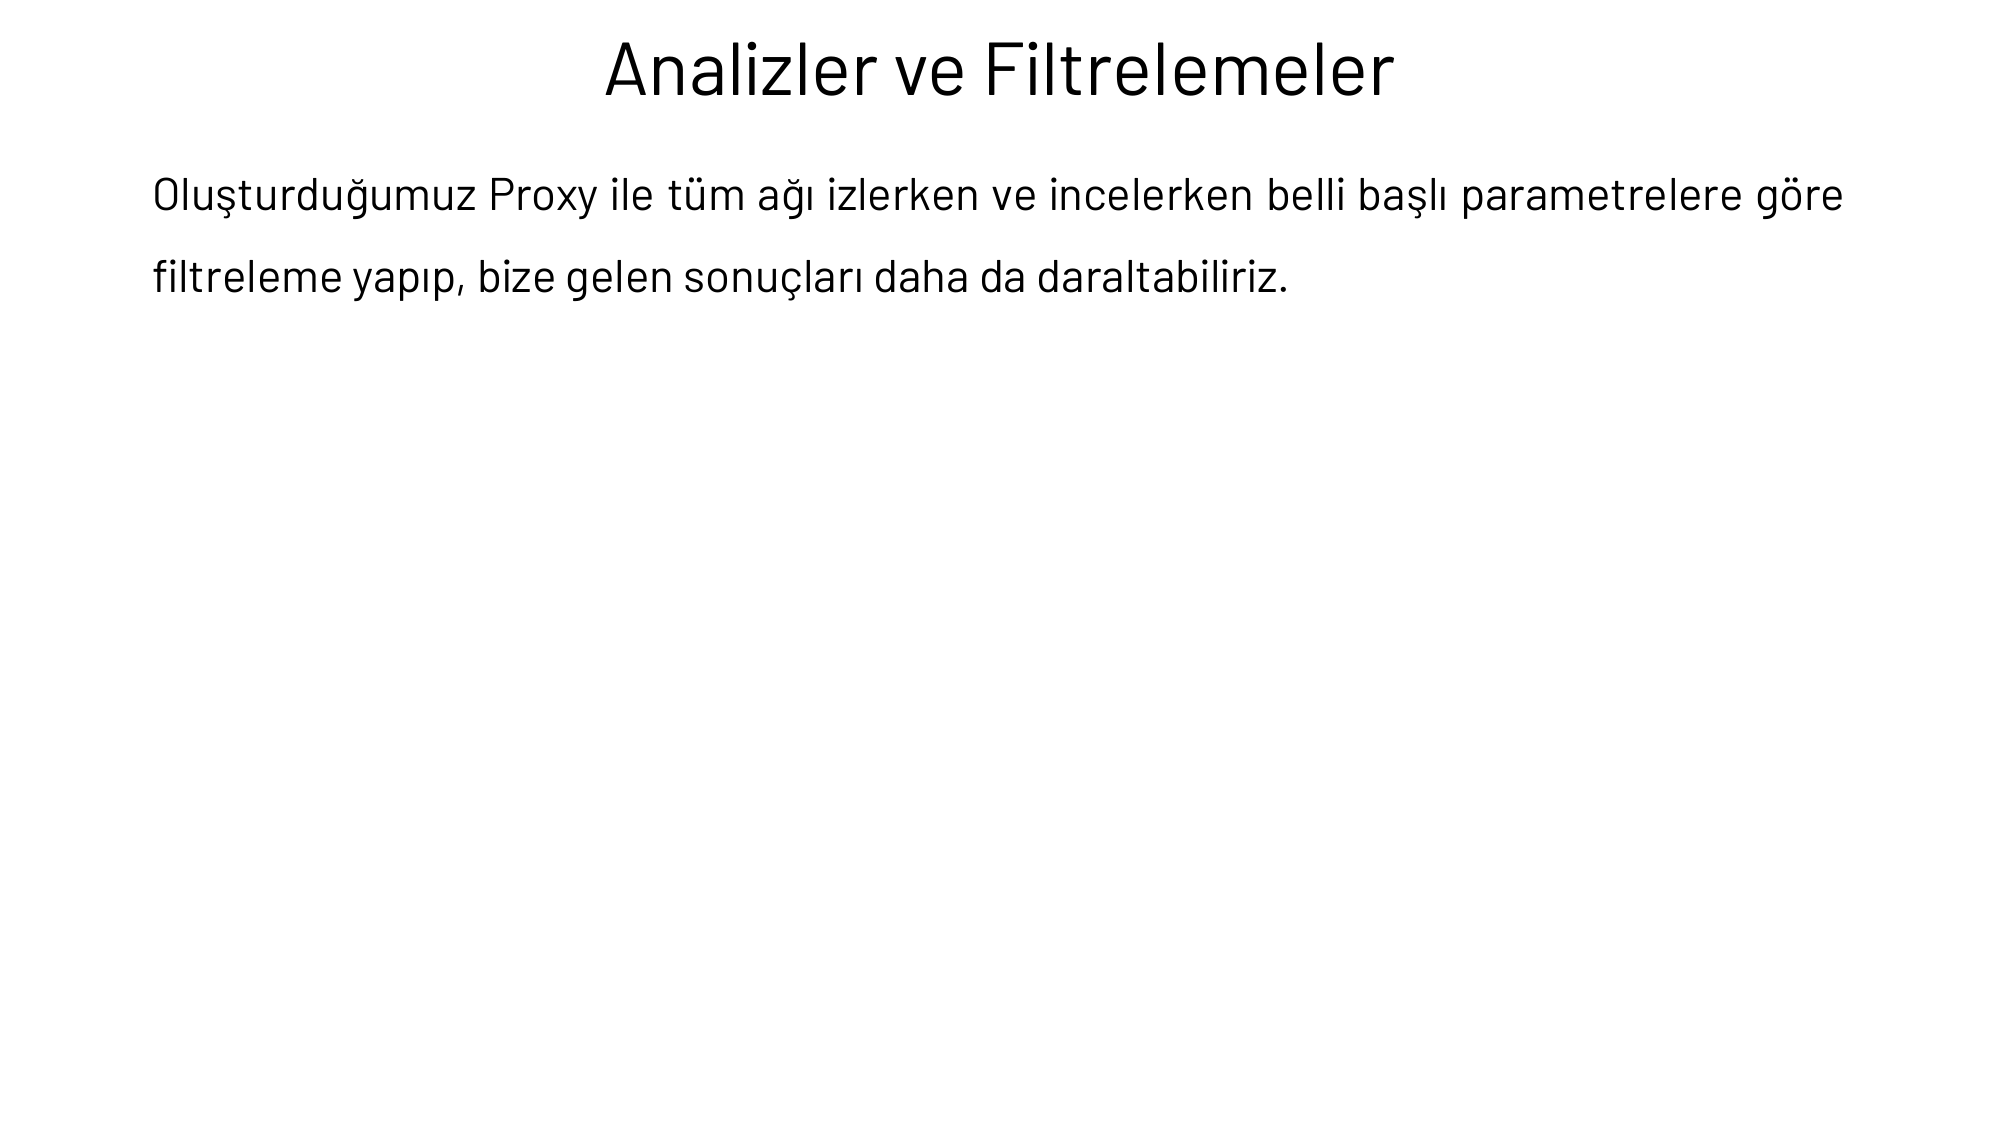

# Analizler ve Filtrelemeler
Oluşturduğumuz Proxy ile tüm ağı izlerken ve incelerken belli başlı parametrelere göre filtreleme yapıp, bize gelen sonuçları daha da daraltabiliriz.